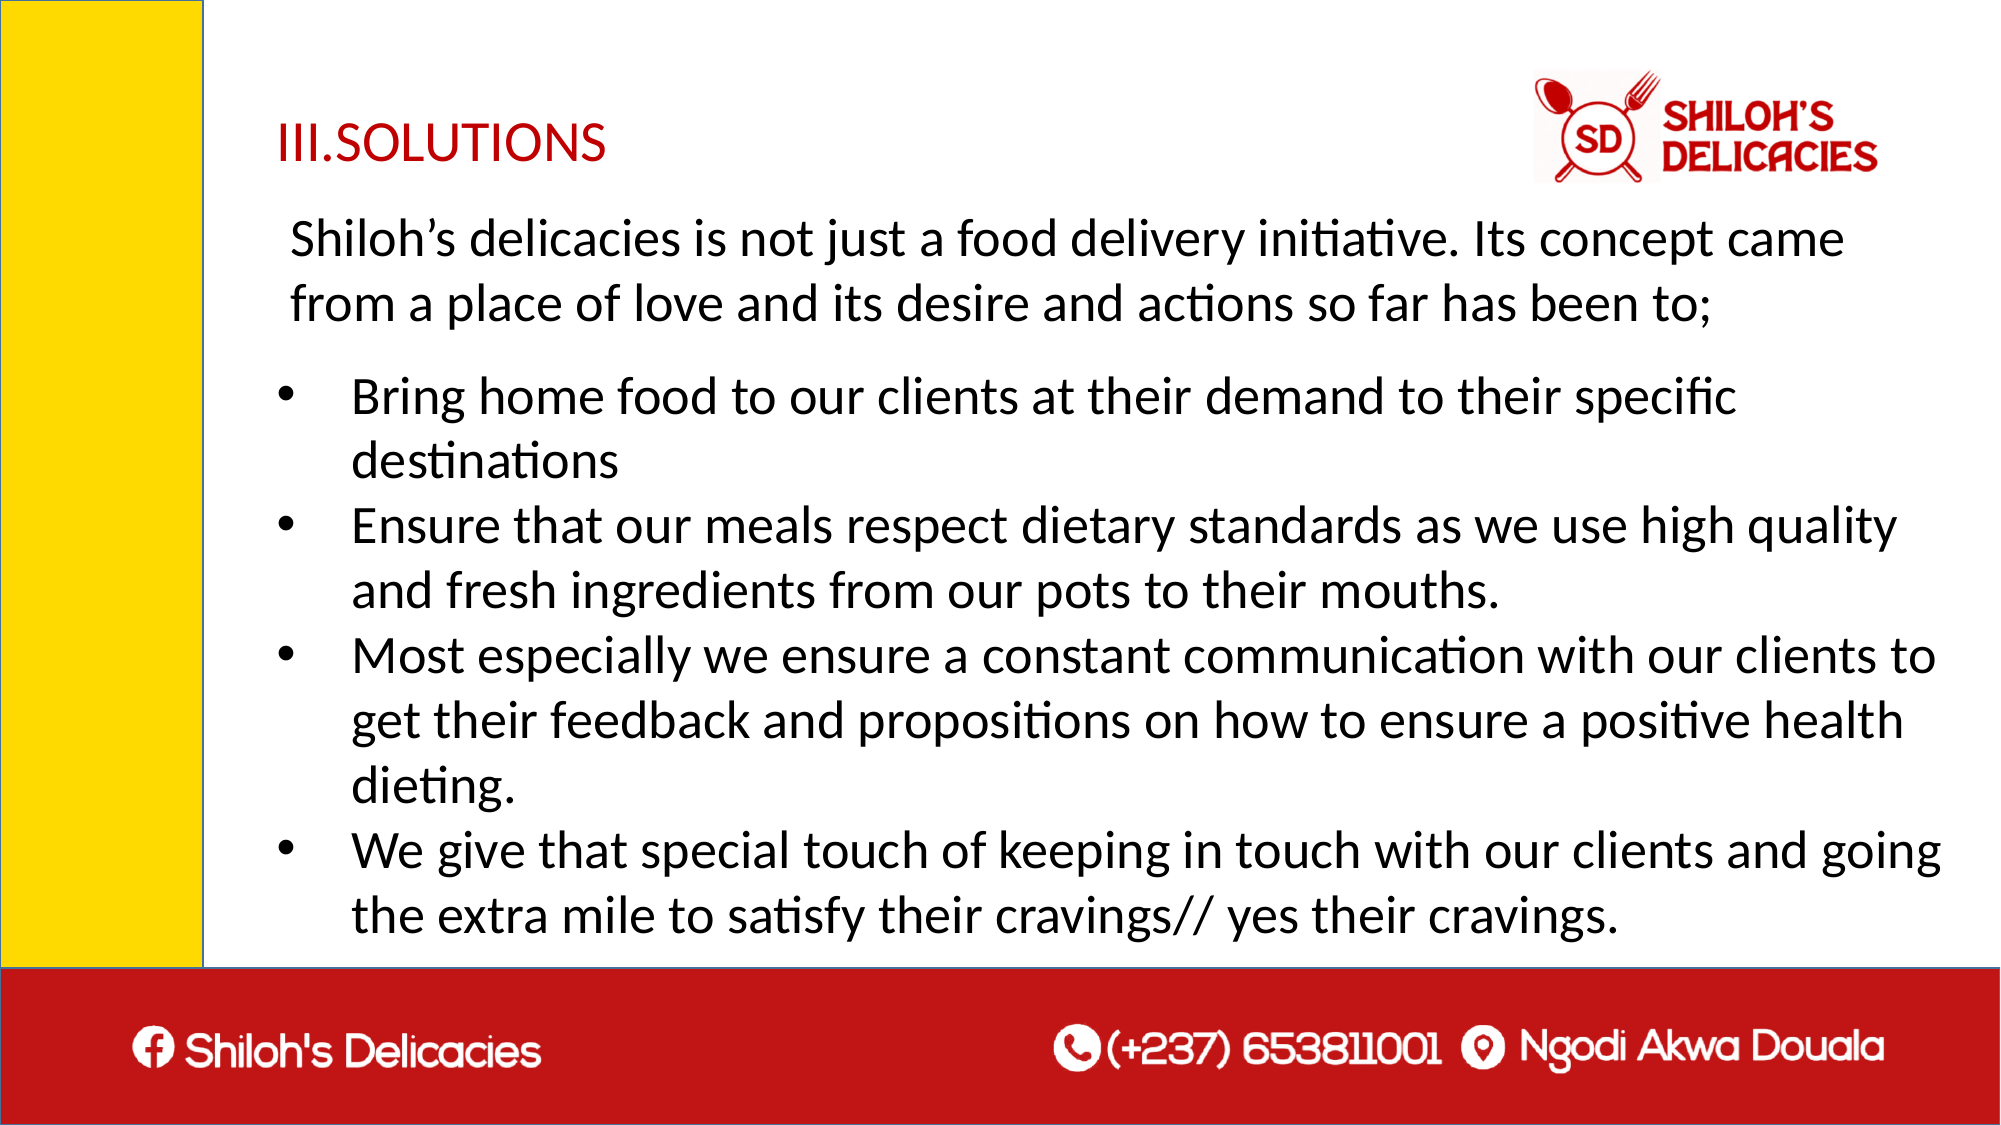

III.SOLUTIONS
Shiloh’s delicacies is not just a food delivery initiative. Its concept came from a place of love and its desire and actions so far has been to;
Bring home food to our clients at their demand to their specific destinations
Ensure that our meals respect dietary standards as we use high quality and fresh ingredients from our pots to their mouths.
Most especially we ensure a constant communication with our clients to get their feedback and propositions on how to ensure a positive health dieting.
We give that special touch of keeping in touch with our clients and going the extra mile to satisfy their cravings// yes their cravings.